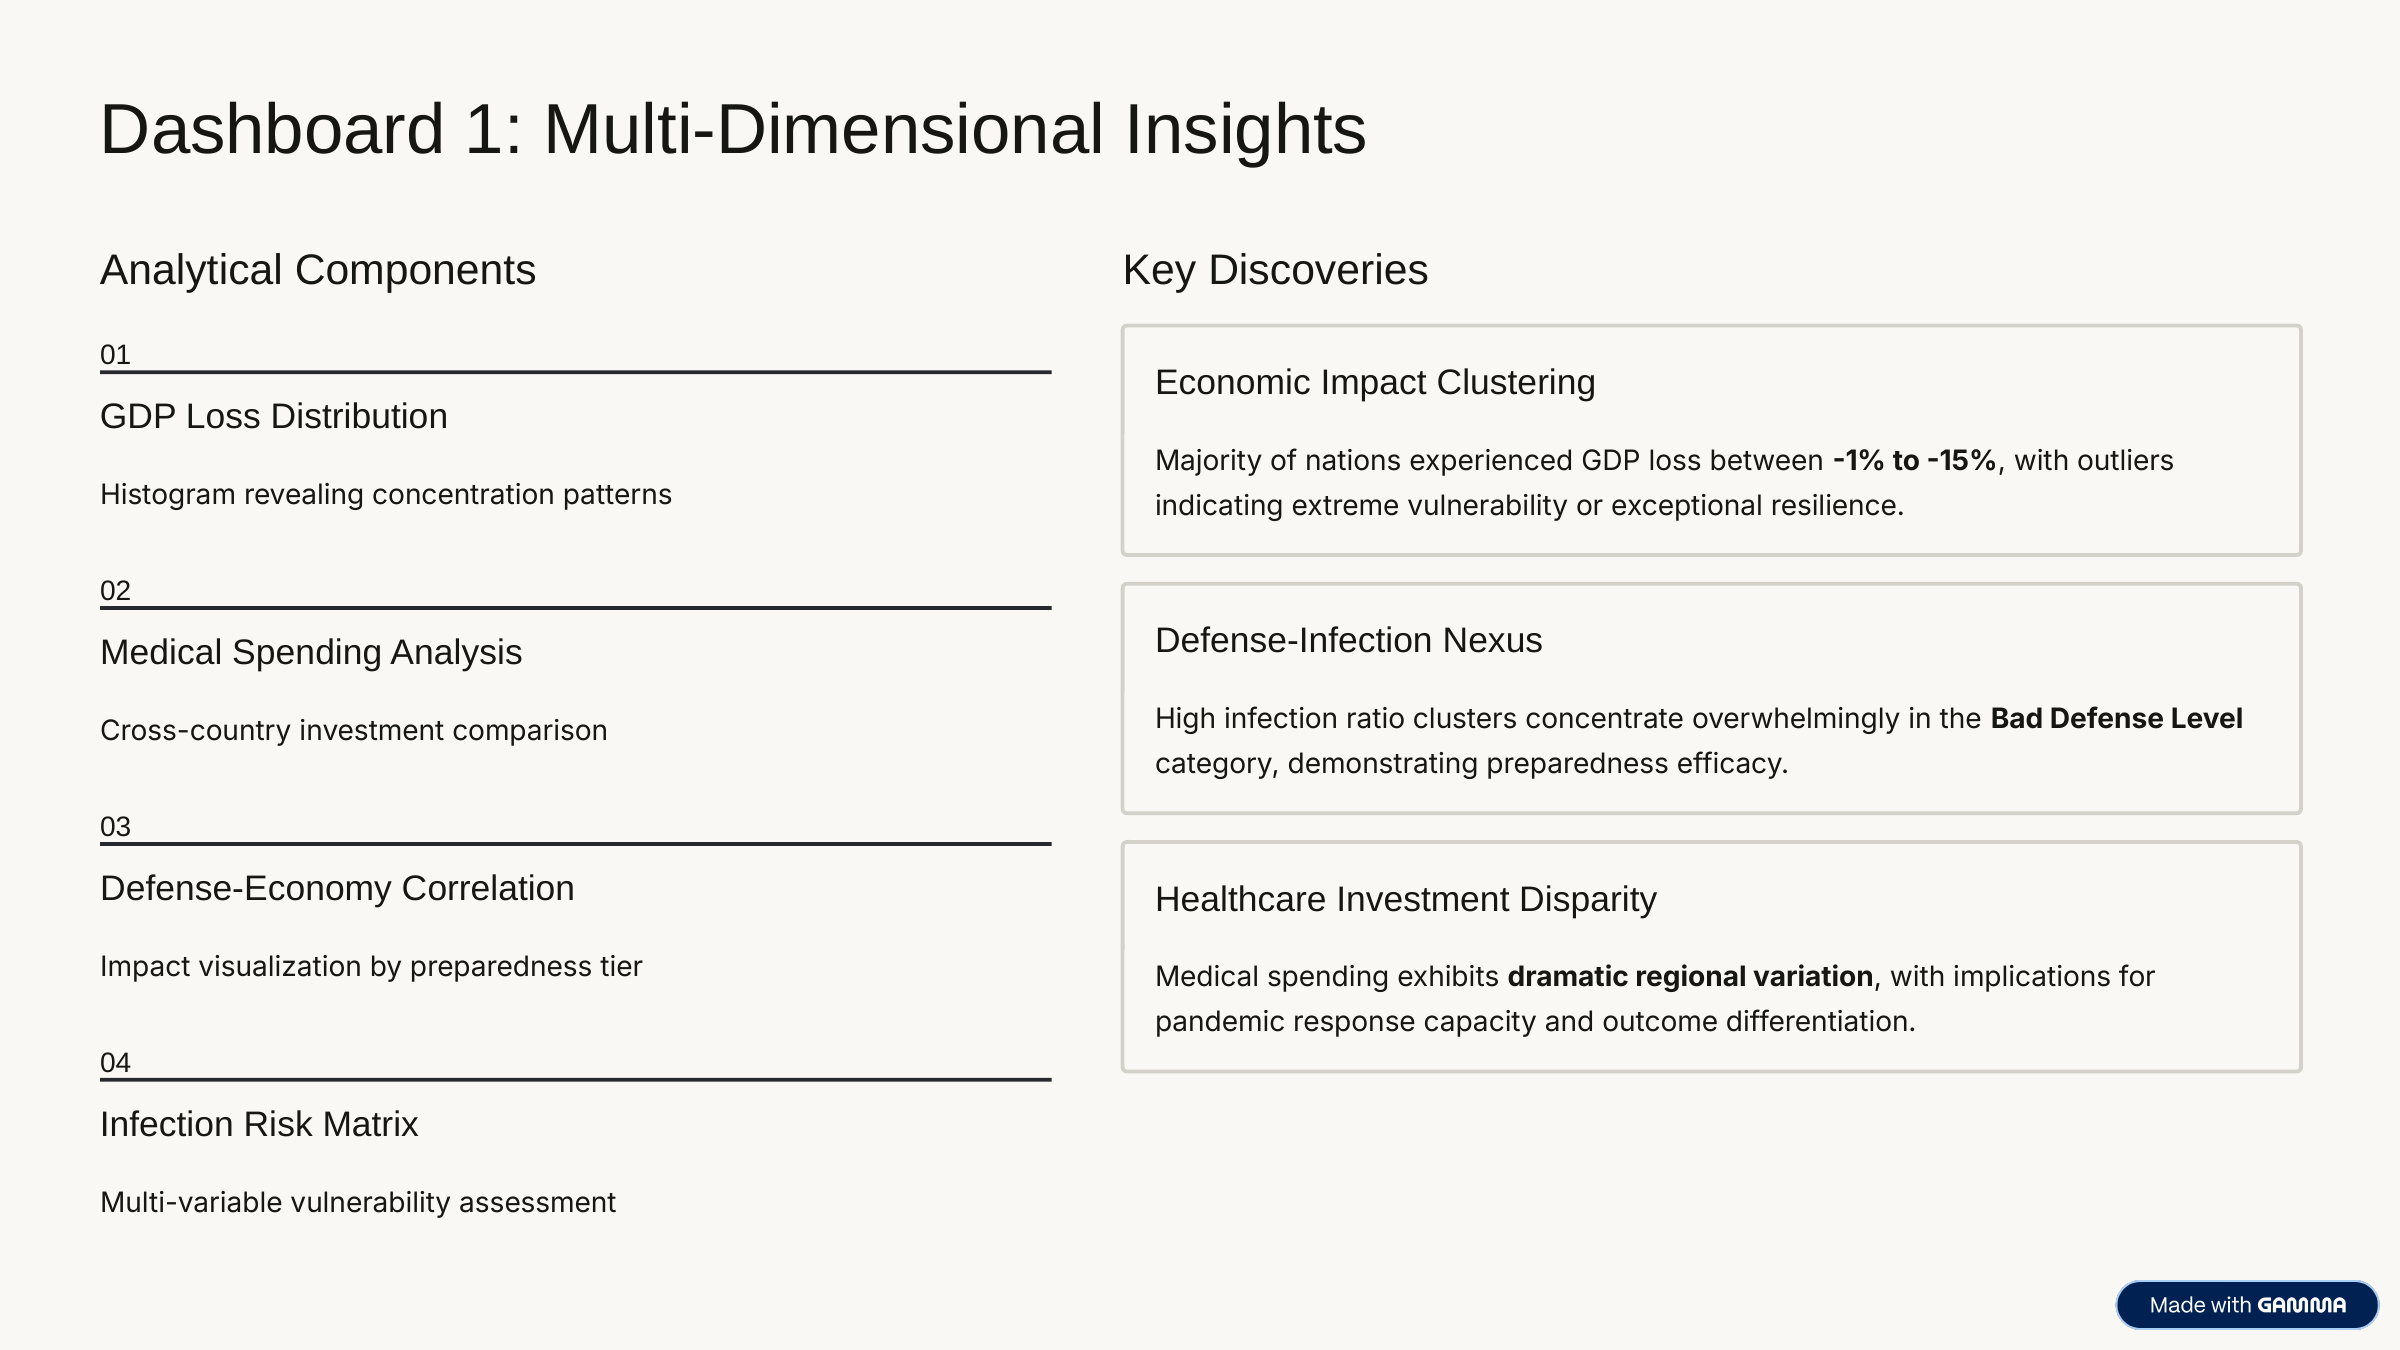

Dashboard 1: Multi-Dimensional Insights
Analytical Components
Key Discoveries
01

Economic Impact Clustering

GDP Loss Distribution
Majority of nations experienced GDP loss between -1% to -15%, with outliers indicating extreme vulnerability or exceptional resilience.
Histogram revealing concentration patterns
02

Defense-Infection Nexus
Medical Spending Analysis
High infection ratio clusters concentrate overwhelmingly in the Bad Defense Level category, demonstrating preparedness efficacy.
Cross-country investment comparison
03

Defense-Economy Correlation
Healthcare Investment Disparity
Impact visualization by preparedness tier
Medical spending exhibits dramatic regional variation, with implications for pandemic response capacity and outcome differentiation.
04

Infection Risk Matrix
Multi-variable vulnerability assessment